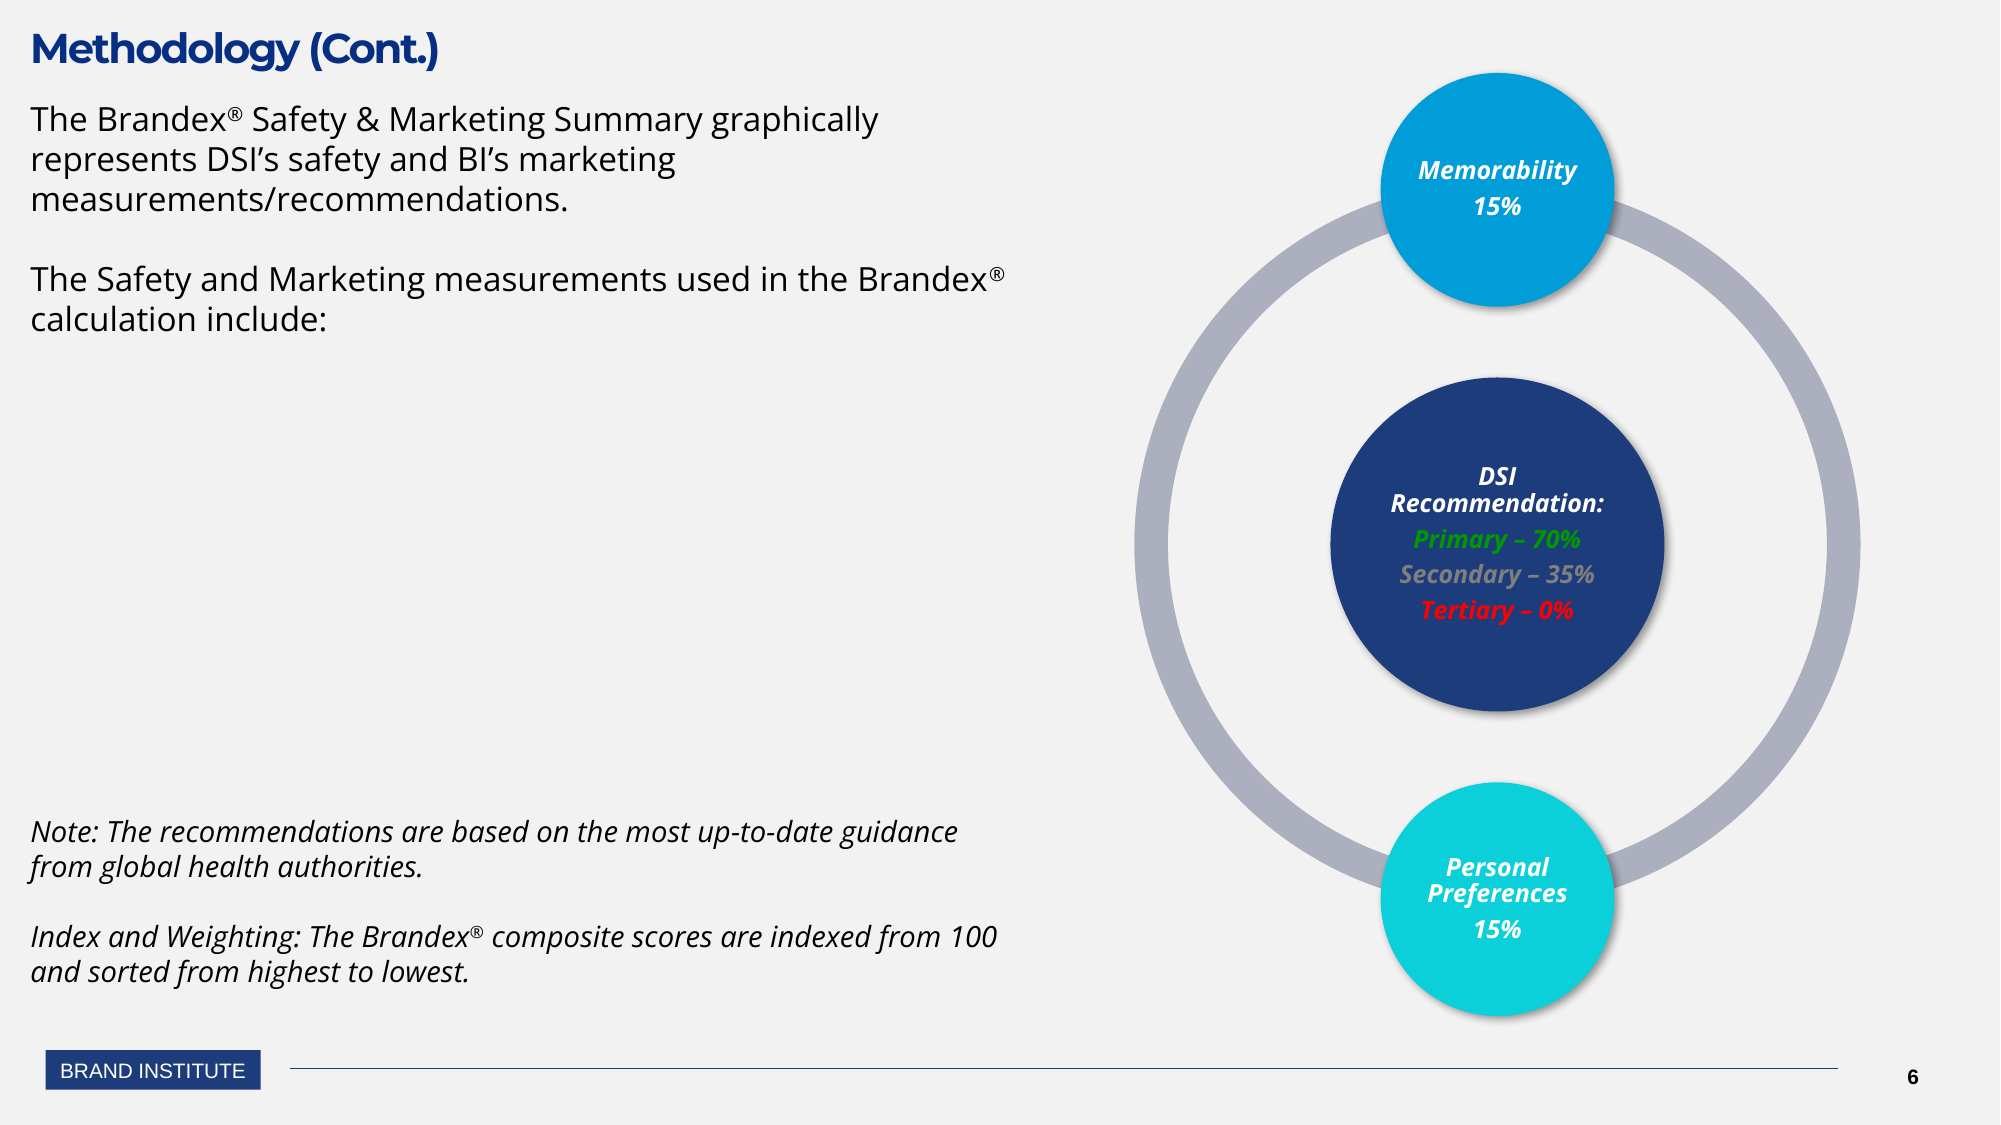

# Methodology (Cont.)
DSI Recommendation:
Primary – 70%
Secondary – 35%
Tertiary – 0%
Memorability
15%
Personal Preferences
15%
The Brandex® Safety & Marketing Summary graphically represents DSI’s safety and BI’s marketing measurements/recommendations.

The Safety and Marketing measurements used in the Brandex® calculation include:
Note: The recommendations are based on the most up-to-date guidance from global health authorities.

Index and Weighting: The Brandex® composite scores are indexed from 100 and sorted from highest to lowest.